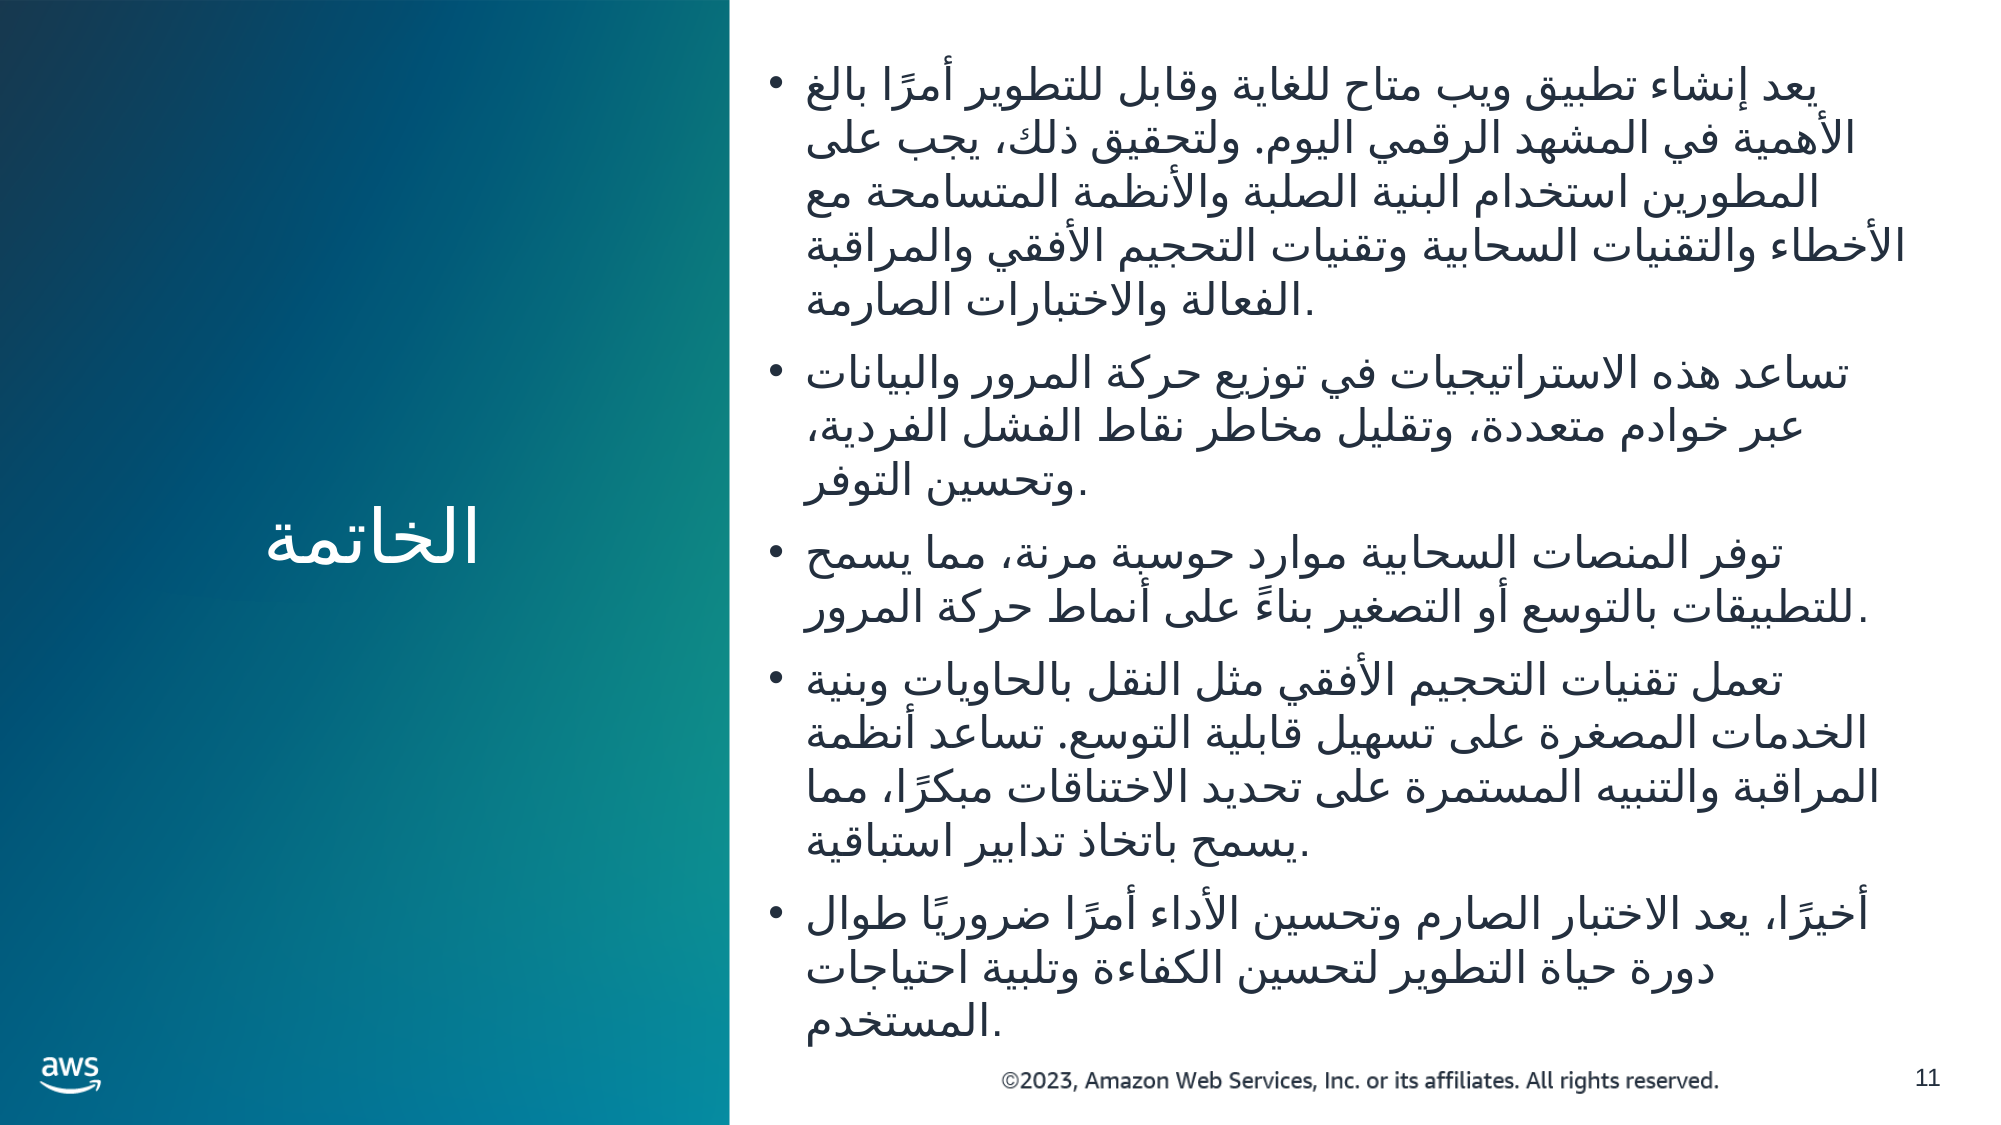

يعد إنشاء تطبيق ويب متاح للغاية وقابل للتطوير أمرًا بالغ الأهمية في المشهد الرقمي اليوم. ولتحقيق ذلك، يجب على المطورين استخدام البنية الصلبة والأنظمة المتسامحة مع الأخطاء والتقنيات السحابية وتقنيات التحجيم الأفقي والمراقبة الفعالة والاختبارات الصارمة.
تساعد هذه الاستراتيجيات في توزيع حركة المرور والبيانات عبر خوادم متعددة، وتقليل مخاطر نقاط الفشل الفردية، وتحسين التوفر.
توفر المنصات السحابية موارد حوسبة مرنة، مما يسمح للتطبيقات بالتوسع أو التصغير بناءً على أنماط حركة المرور.
تعمل تقنيات التحجيم الأفقي مثل النقل بالحاويات وبنية الخدمات المصغرة على تسهيل قابلية التوسع. تساعد أنظمة المراقبة والتنبيه المستمرة على تحديد الاختناقات مبكرًا، مما يسمح باتخاذ تدابير استباقية.
أخيرًا، يعد الاختبار الصارم وتحسين الأداء أمرًا ضروريًا طوال دورة حياة التطوير لتحسين الكفاءة وتلبية احتياجات المستخدم.
الخاتمة
11